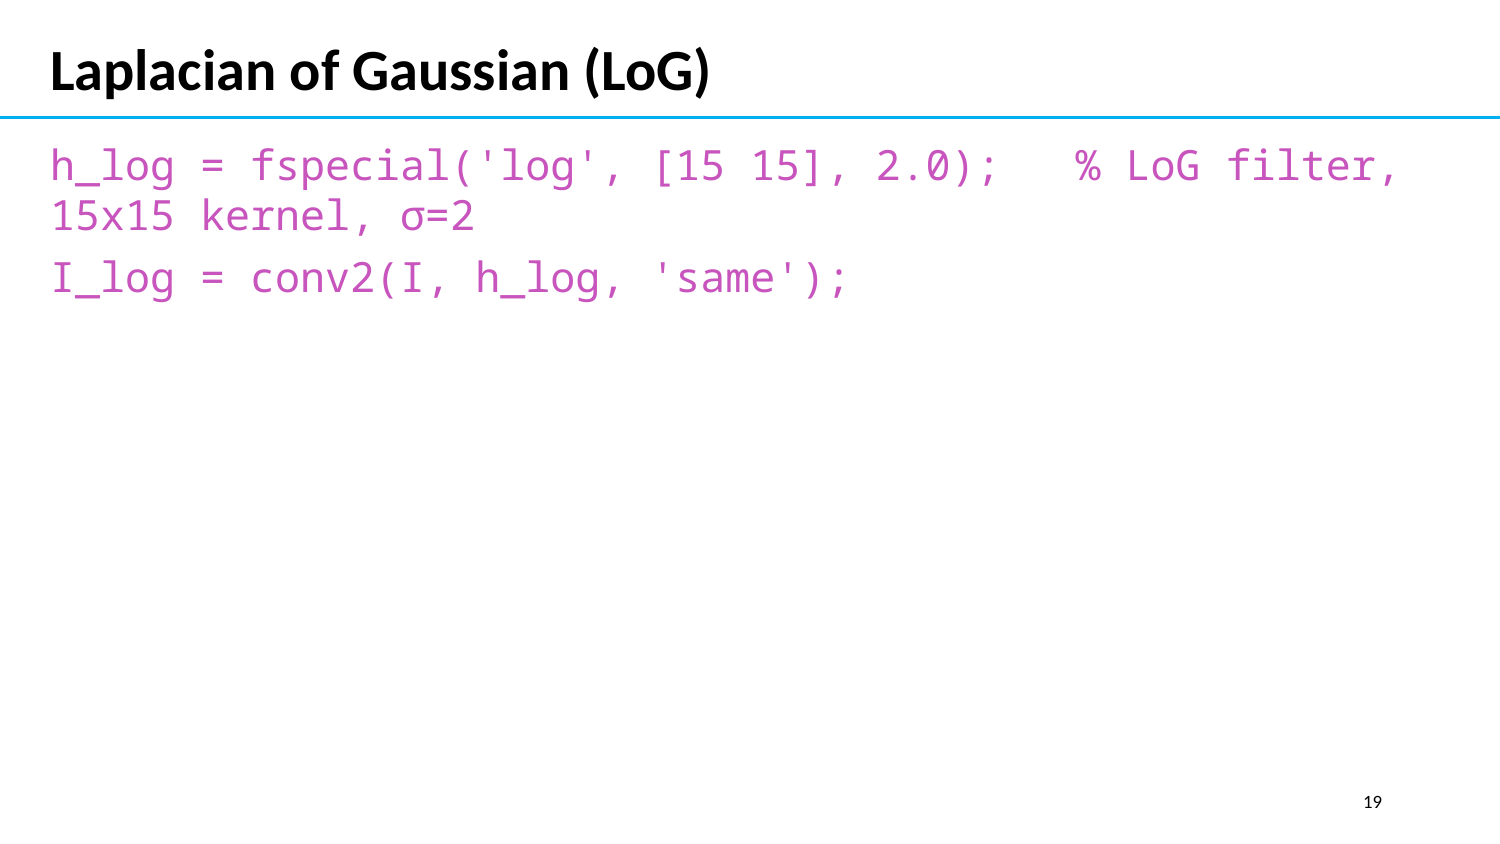

# Laplacian of Gaussian (LoG)
h_log = fspecial('log', [15 15], 2.0);   % LoG filter, 15x15 kernel, σ=2
I_log = conv2(I, h_log, 'same');

19